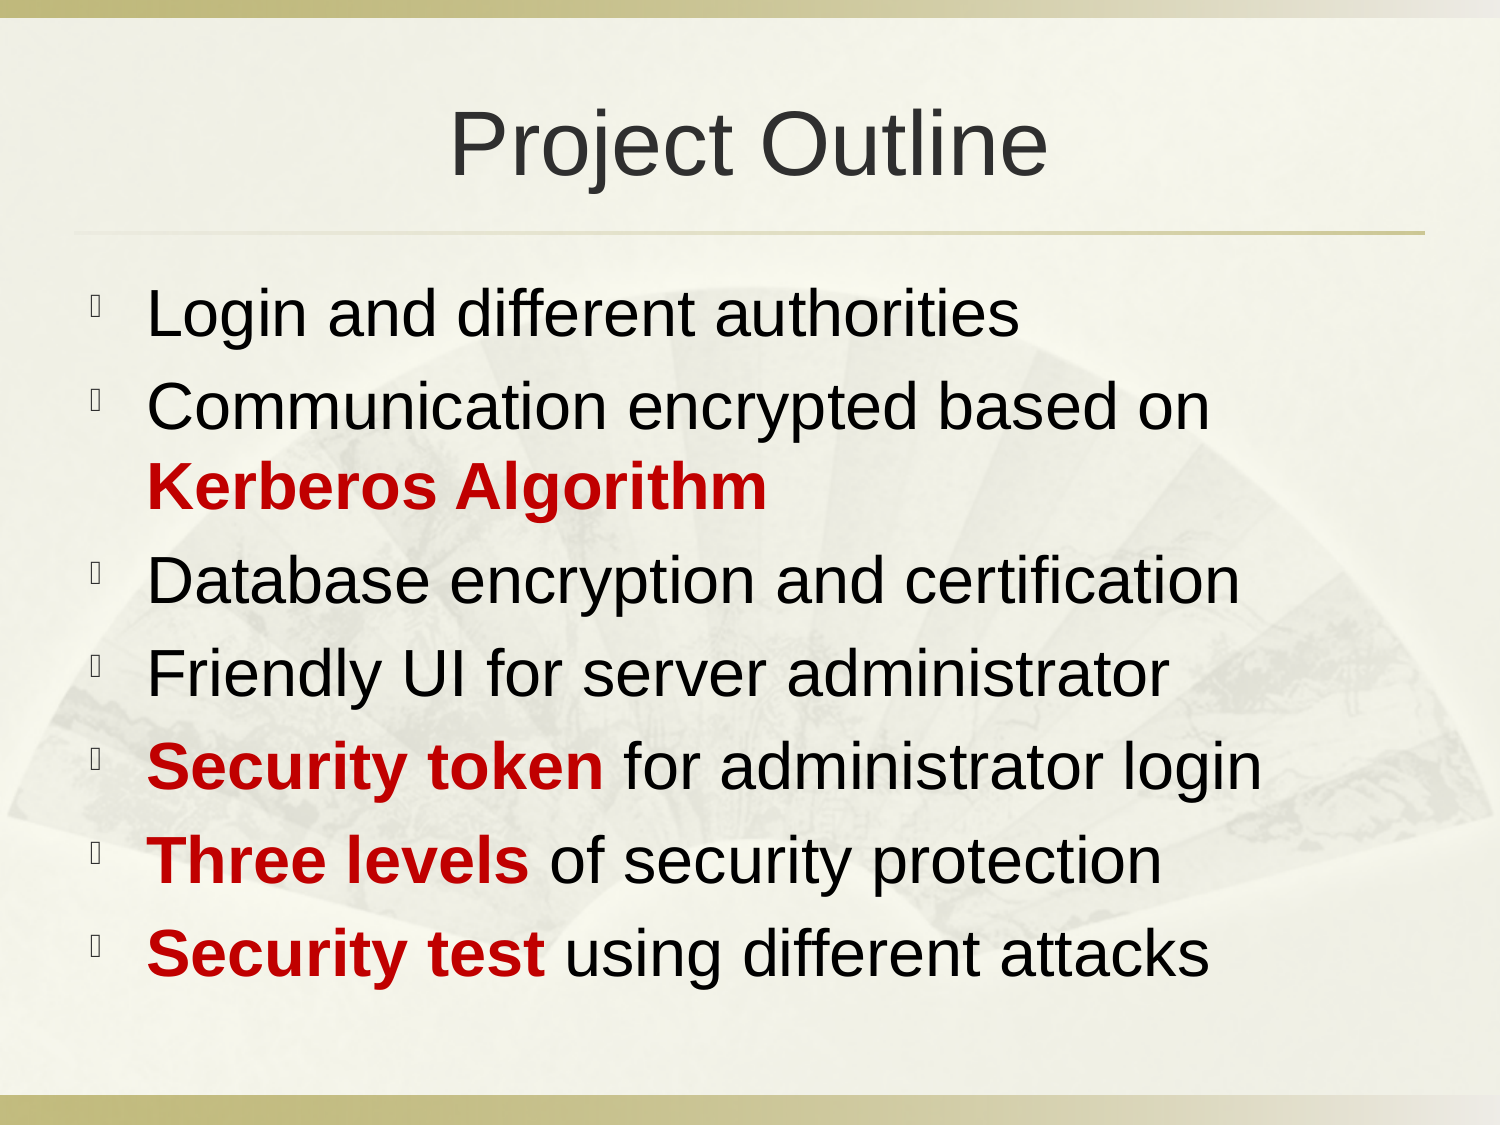

# Project Outline
Login and different authorities
Communication encrypted based on Kerberos Algorithm
Database encryption and certification
Friendly UI for server administrator
Security token for administrator login
Three levels of security protection
Security test using different attacks